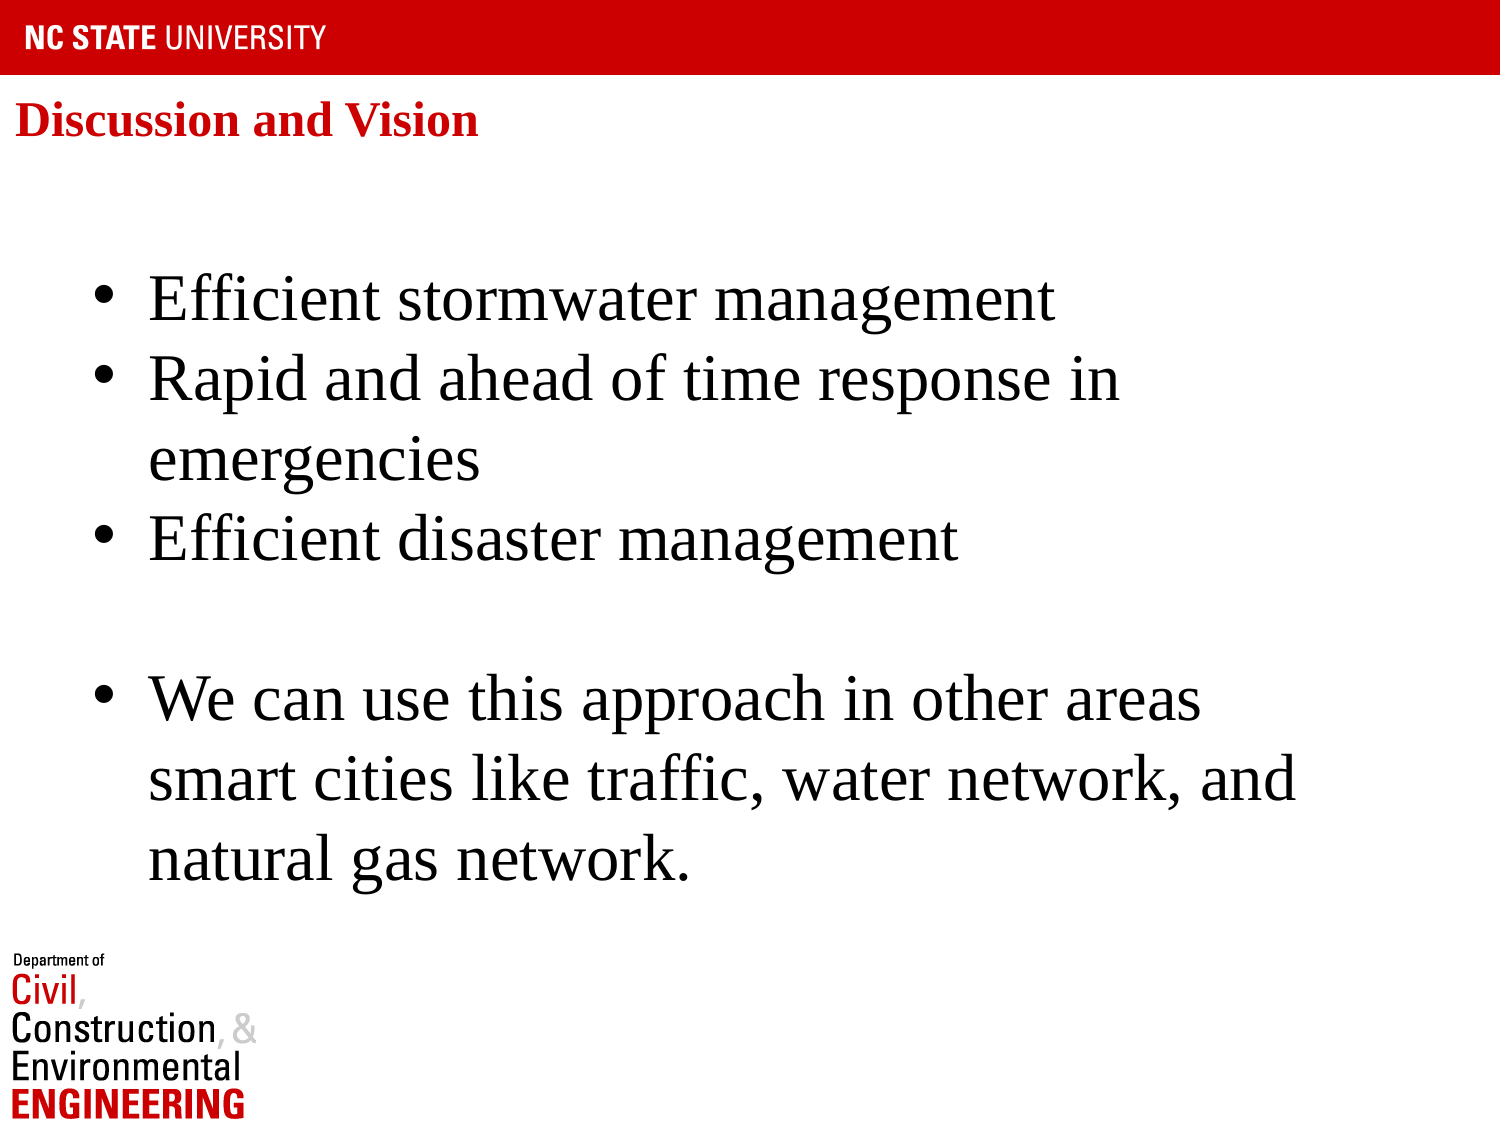

# Discussion and Vision
Efficient stormwater management
Rapid and ahead of time response in emergencies
Efficient disaster management

We can use this approach in other areas smart cities like traffic, water network, and natural gas network.